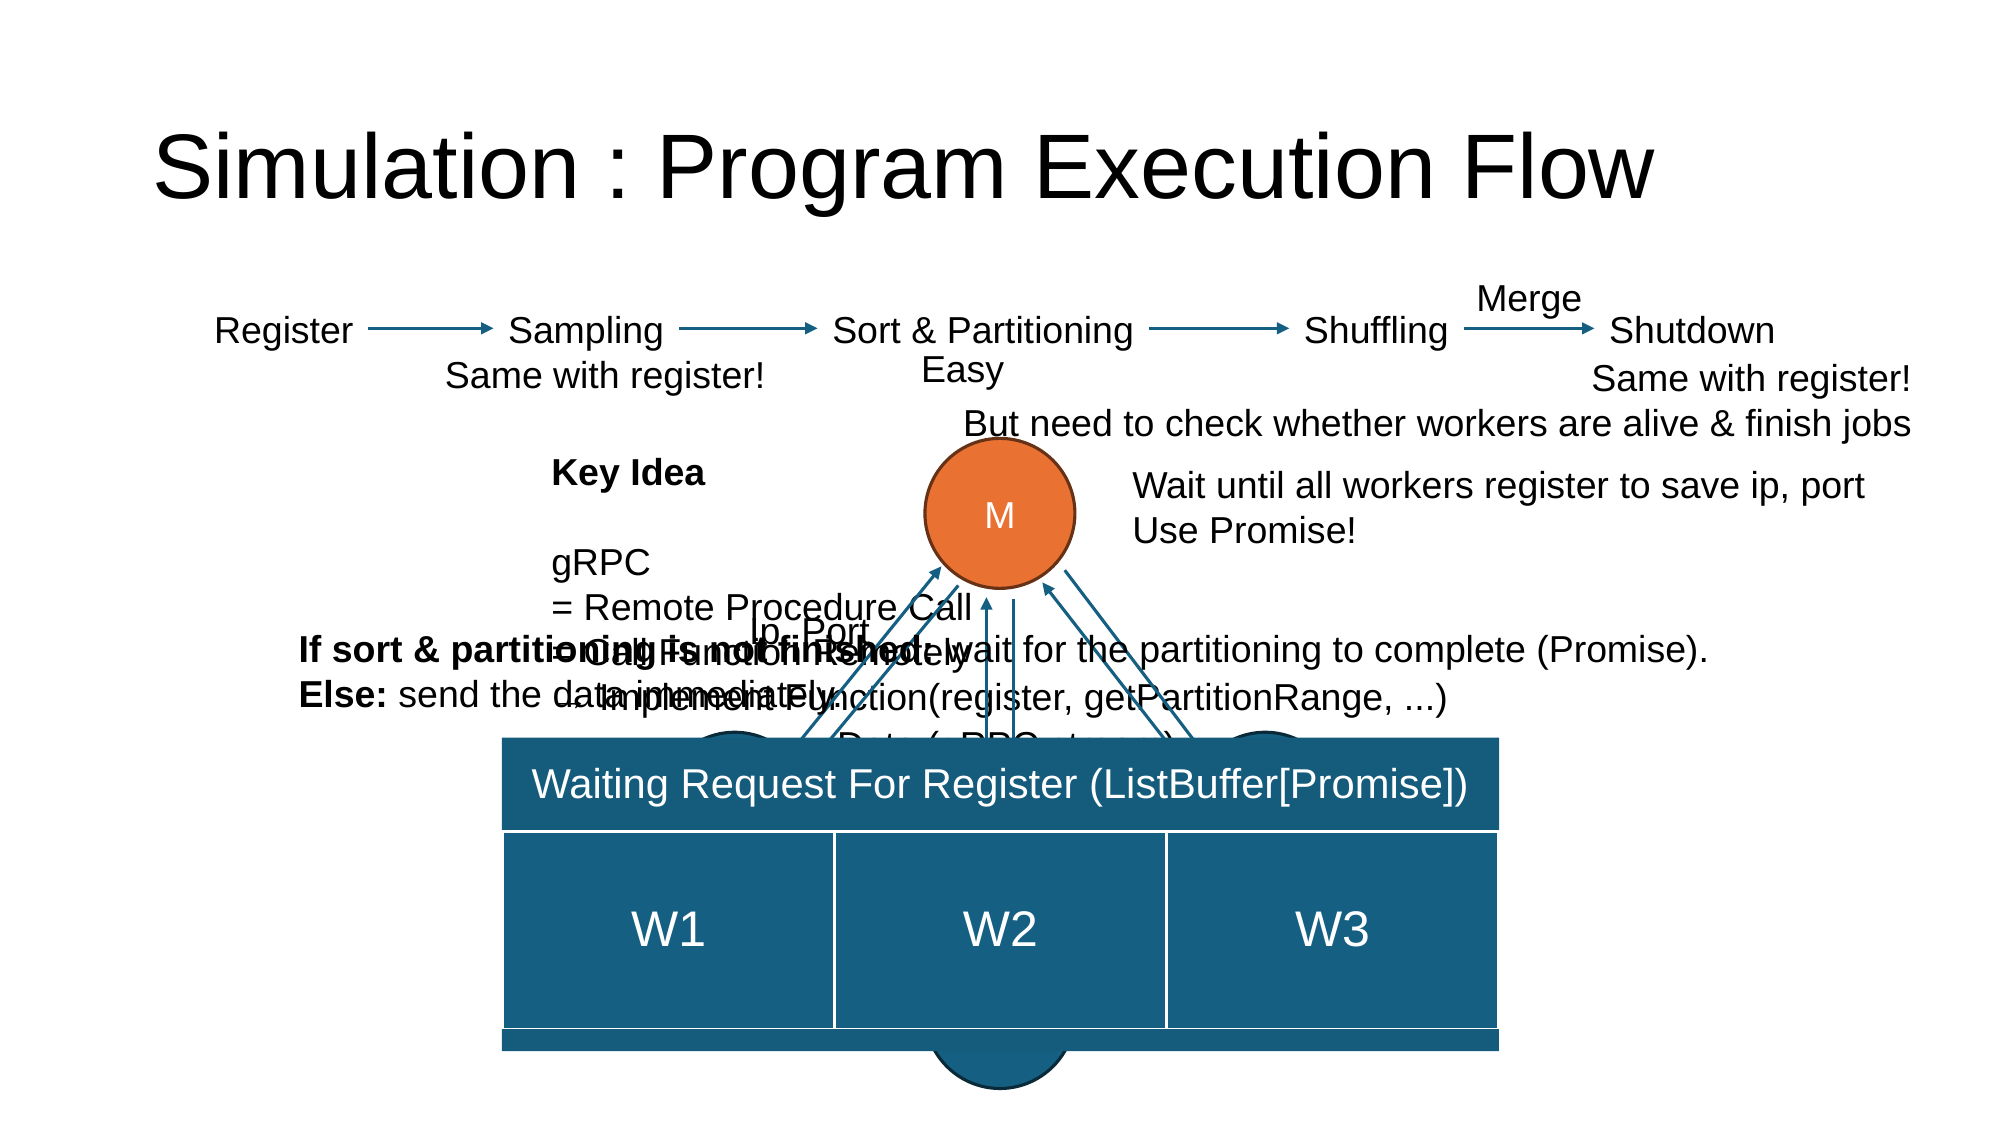

# Simulation : Program Execution Flow
Merge
Register
Sampling
Sort & Partitioning
Shuffling
Shutdown
Easy
Same with register!
Same with register!
But need to check whether workers are alive & finish jobs
M
Key Idea

gRPC
= Remote Procedure Call
= Call Function Remotely
→ Implement Function(register, getPartitionRange, ...)
Wait until all workers register to save ip, port
Use Promise!
Ip, Port
If sort & partitioning is not finished: wait for the partitioning to complete (Promise).
Else: send the data immediately.
Data (gRPC stream)
Workers’ ip, port
W1
W3
Waiting Request For Register (ListBuffer[Promise])
W1
W3
ip
W1
W2
W3
W2
ip
W2